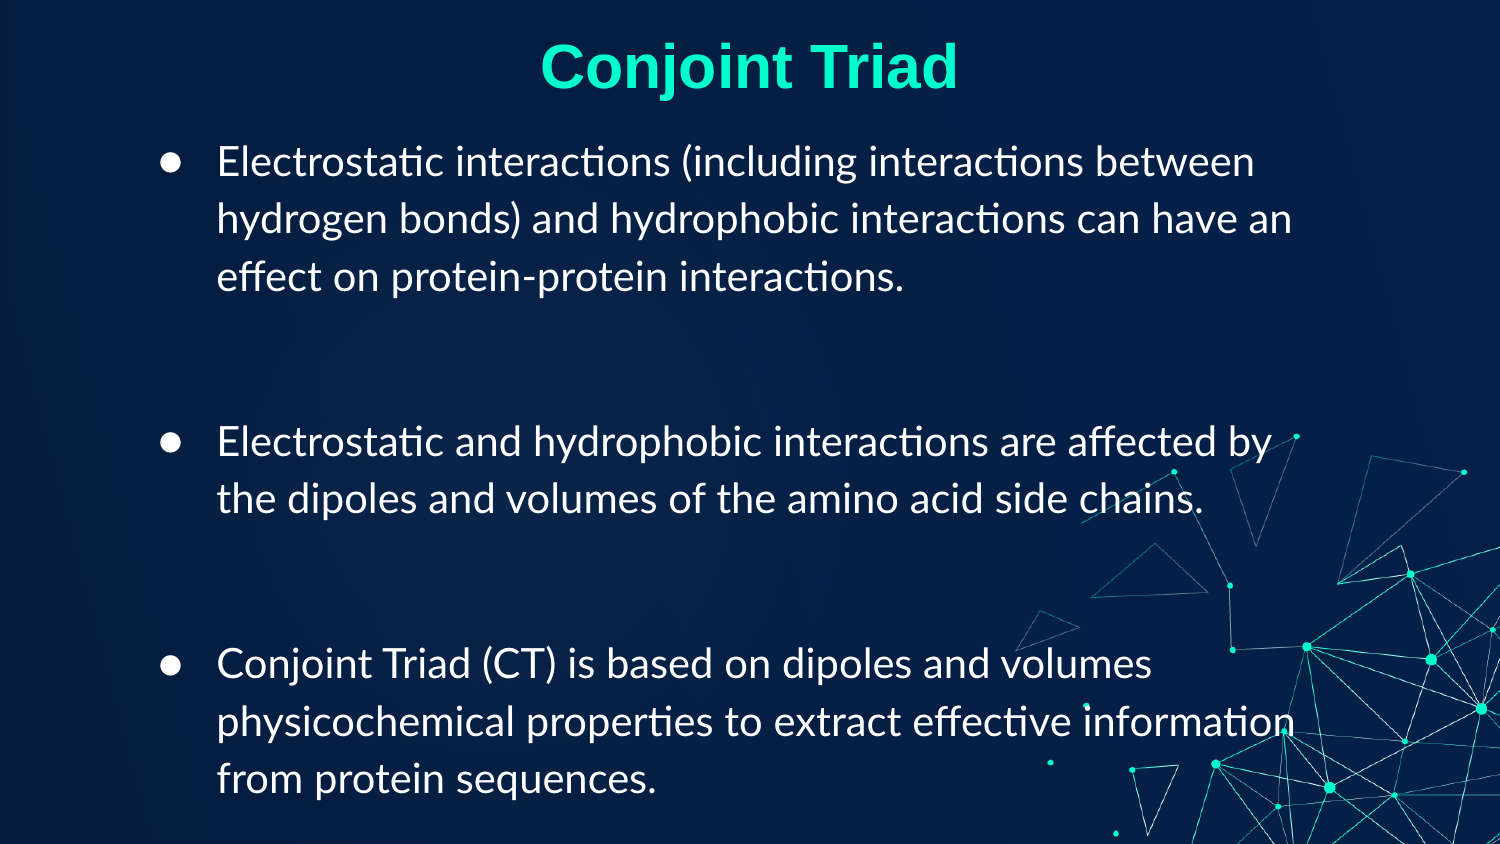

# Conjoint Triad
Electrostatic interactions (including interactions between hydrogen bonds) and hydrophobic interactions can have an effect on protein-protein interactions.

Electrostatic and hydrophobic interactions are affected by the dipoles and volumes of the amino acid side chains.

Conjoint Triad (CT) is based on dipoles and volumes physicochemical properties to extract effective information from protein sequences.